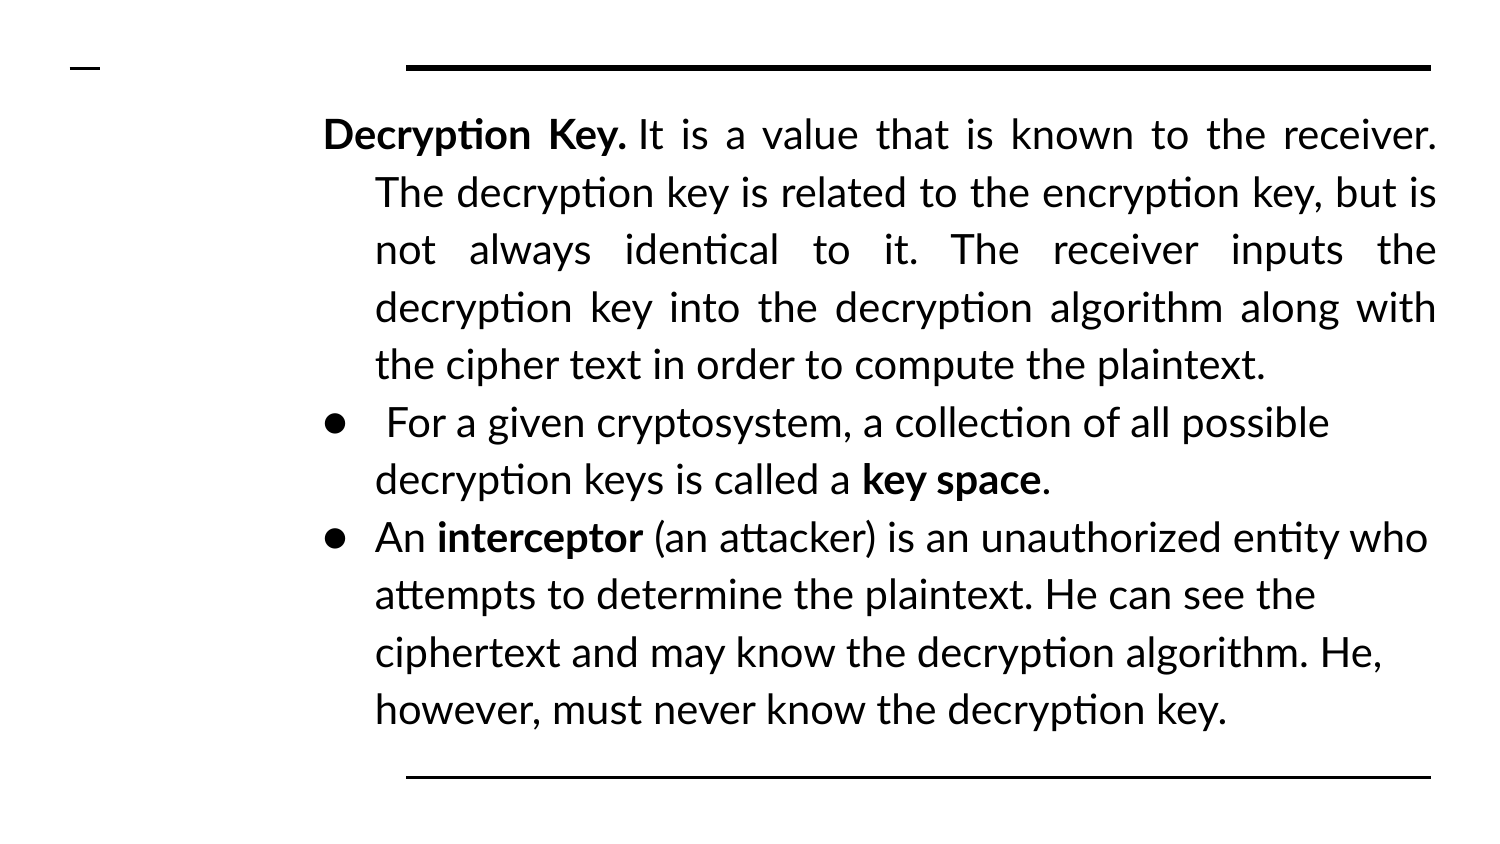

Decryption Key. It is a value that is known to the receiver. The decryption key is related to the encryption key, but is not always identical to it. The receiver inputs the decryption key into the decryption algorithm along with the cipher text in order to compute the plaintext.
 For a given cryptosystem, a collection of all possible decryption keys is called a key space.
An interceptor (an attacker) is an unauthorized entity who attempts to determine the plaintext. He can see the ciphertext and may know the decryption algorithm. He, however, must never know the decryption key.